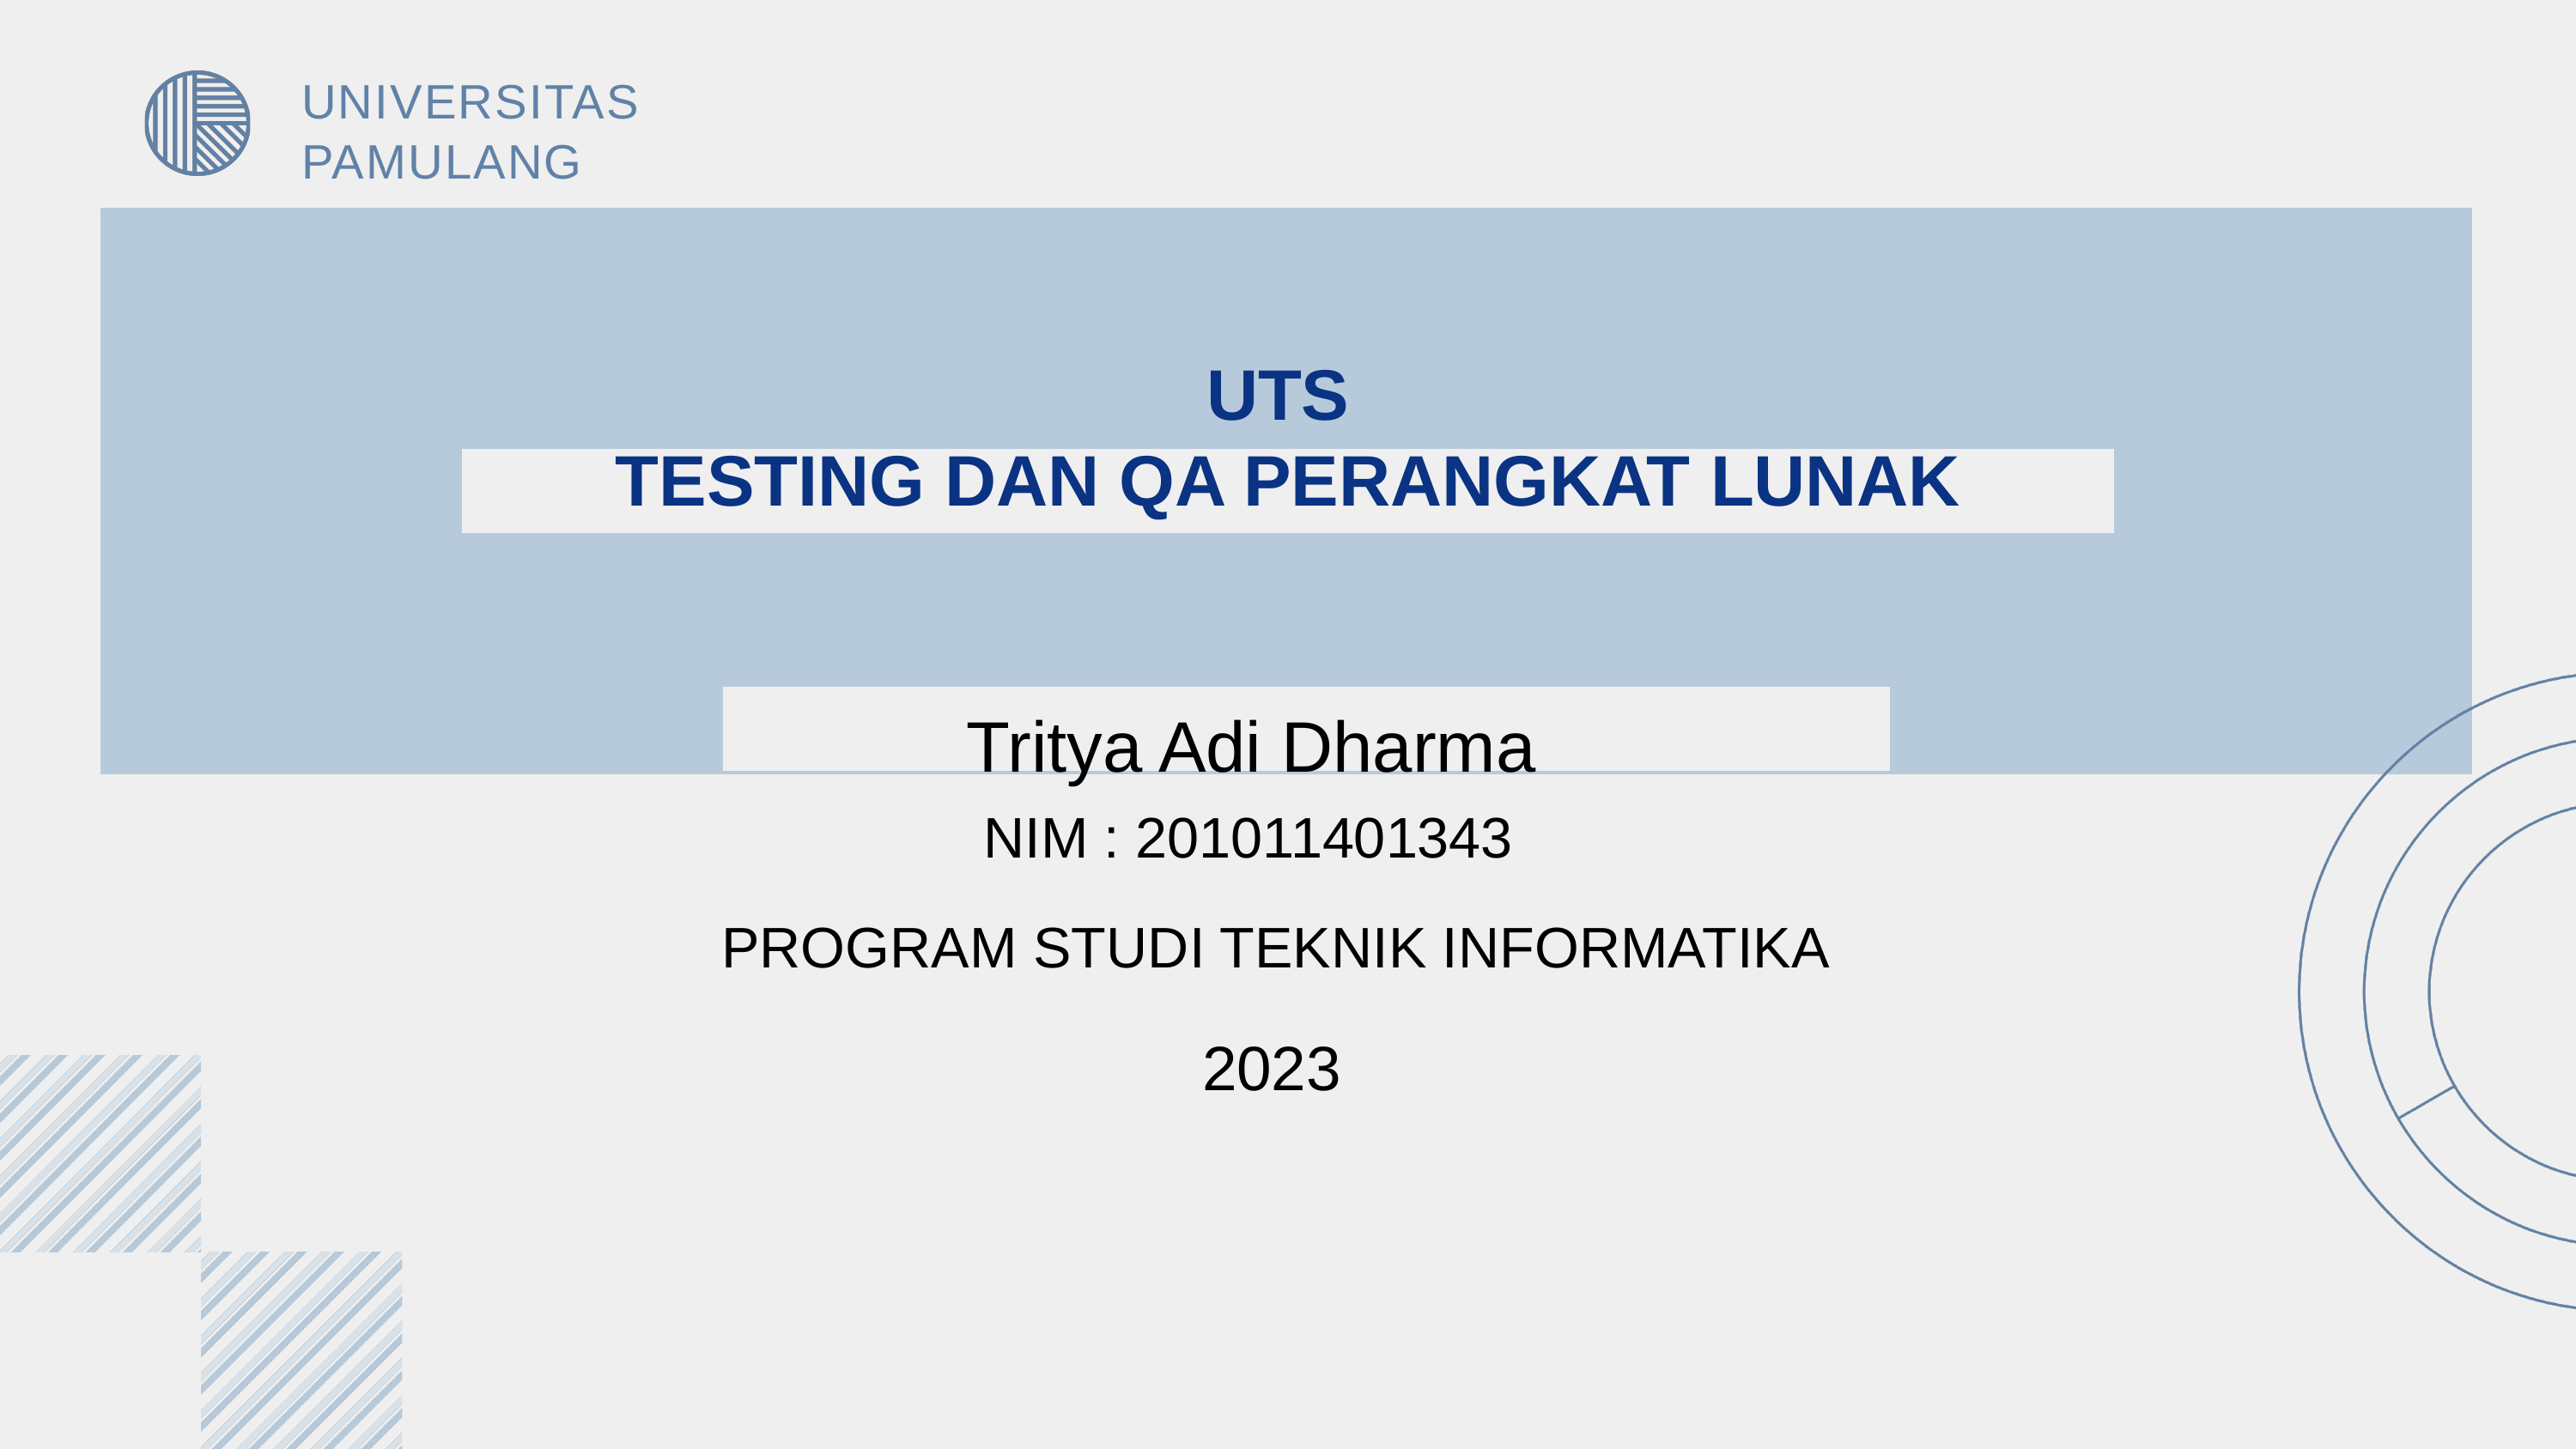

UNIVERSITAS PAMULANG

UTS
TESTING DAN QA PERANGKAT LUNAK

Tritya Adi Dharma
NIM : 201011401343
PROGRAM STUDI TEKNIK INFORMATIKA
2023